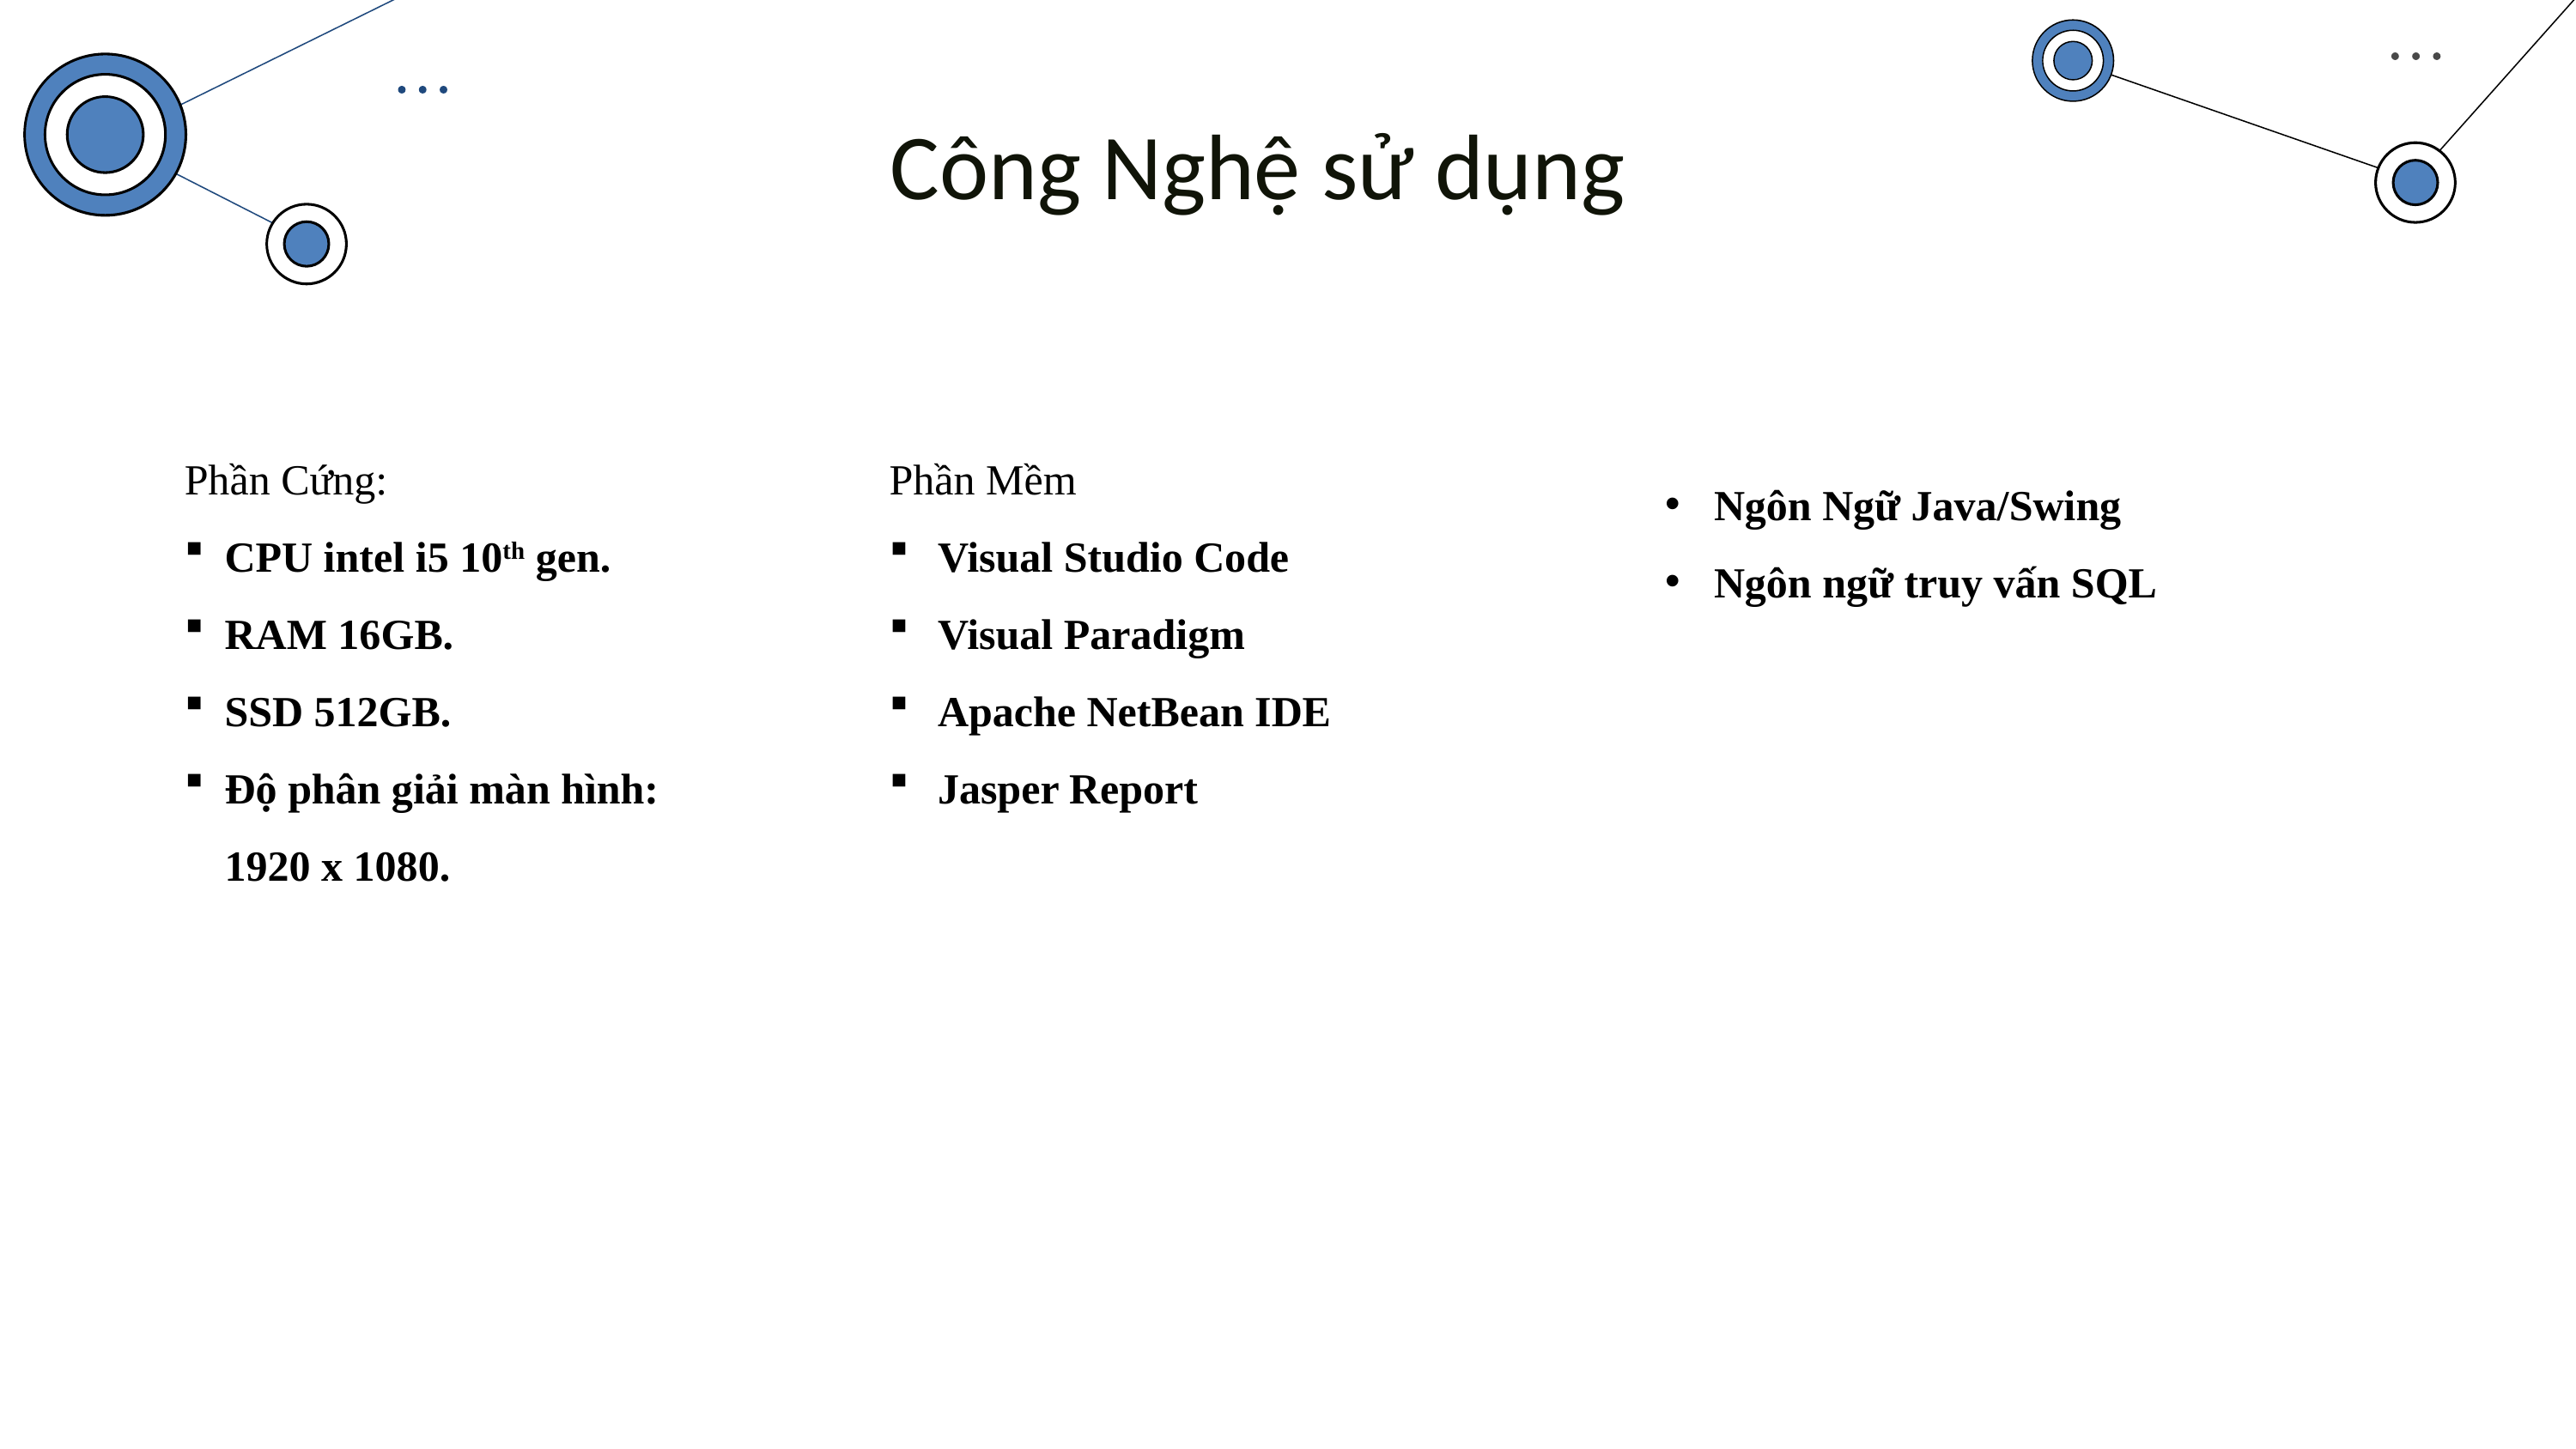

Công Nghệ sử dụng
Phần Cứng:
CPU intel i5 10th gen.
RAM 16GB.
SSD 512GB.
Độ phân giải màn hình: 1920 x 1080.

Phần Mềm
Visual Studio Code
Visual Paradigm
Apache NetBean IDE
Jasper Report
Ngôn Ngữ Java/Swing
Ngôn ngữ truy vấn SQL